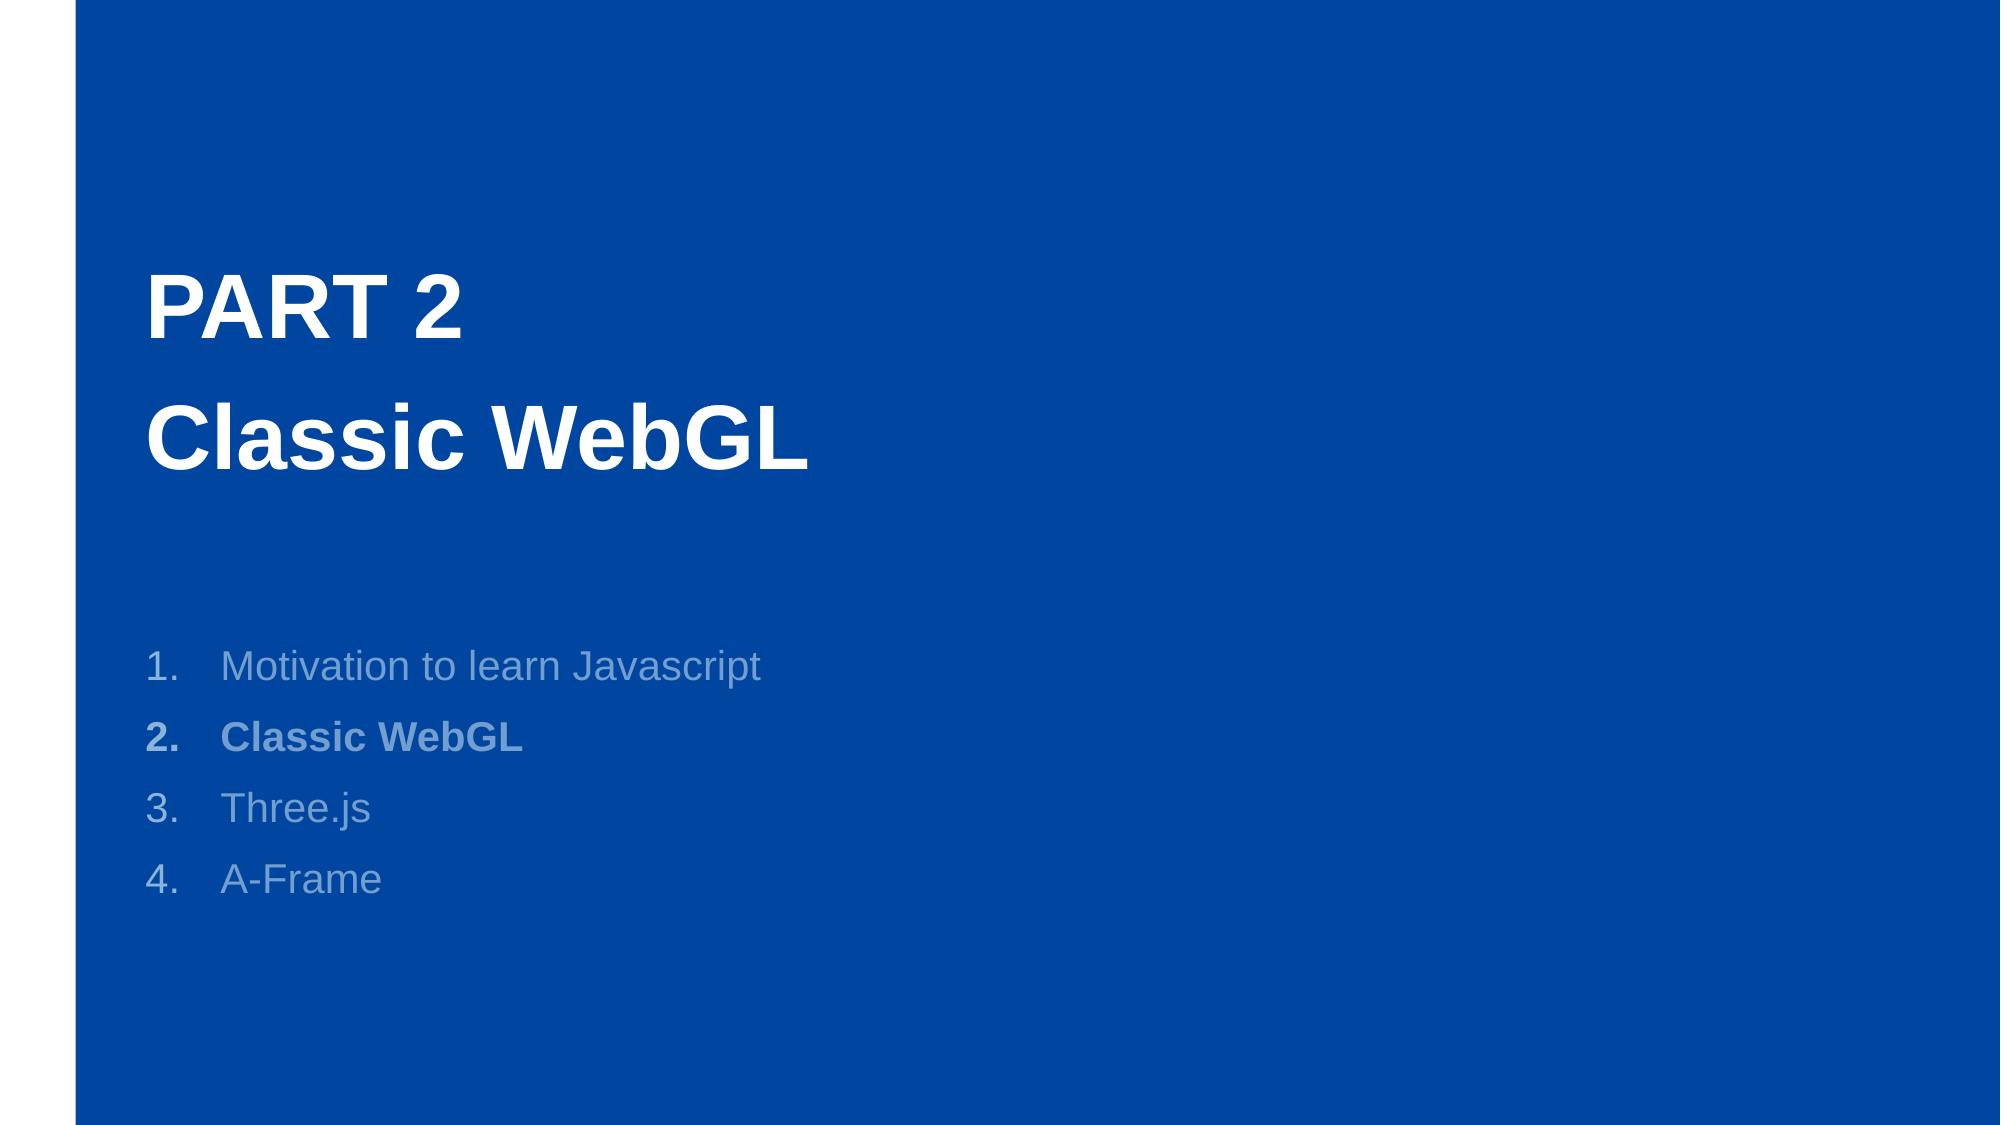

PART 2
Classic WebGL

Motivation to learn Javascript
Classic WebGL
Three.js
A-Frame